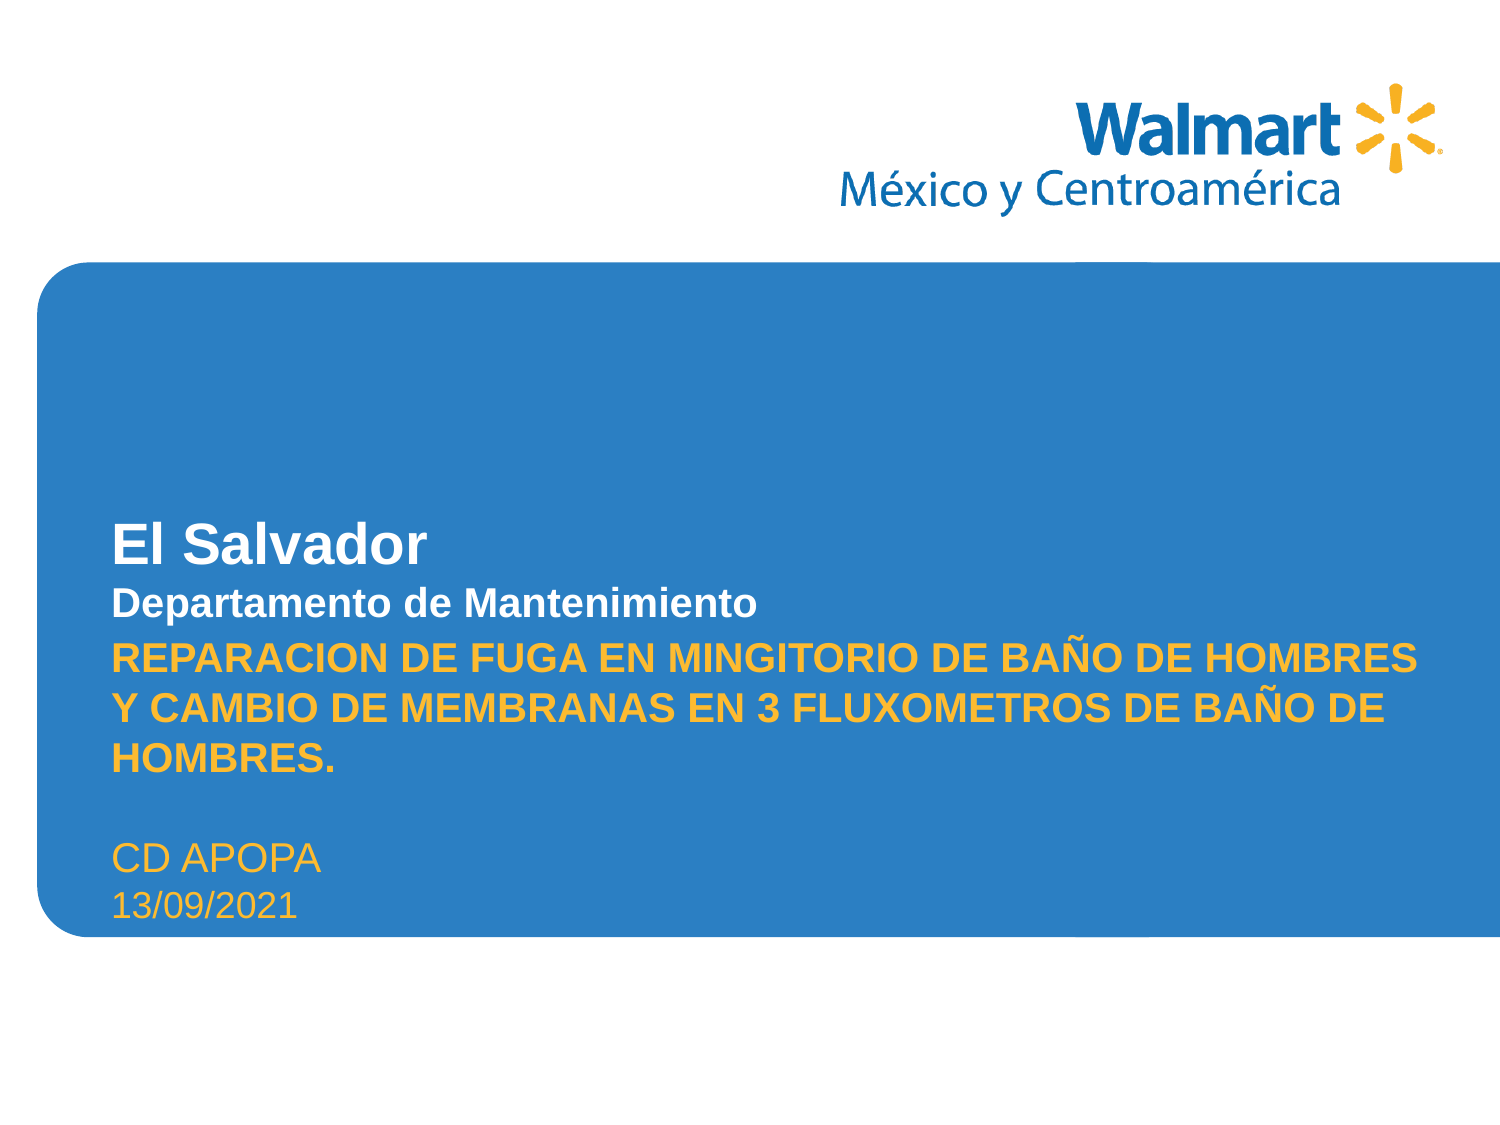

REPARACION DE FUGA EN MINGITORIO DE BAÑO DE HOMBRES Y CAMBIO DE MEMBRANAS EN 3 FLUXOMETROS DE BAÑO DE HOMBRES.

CD APOPA
13/09/2021

# El Salvador Departamento de Mantenimiento